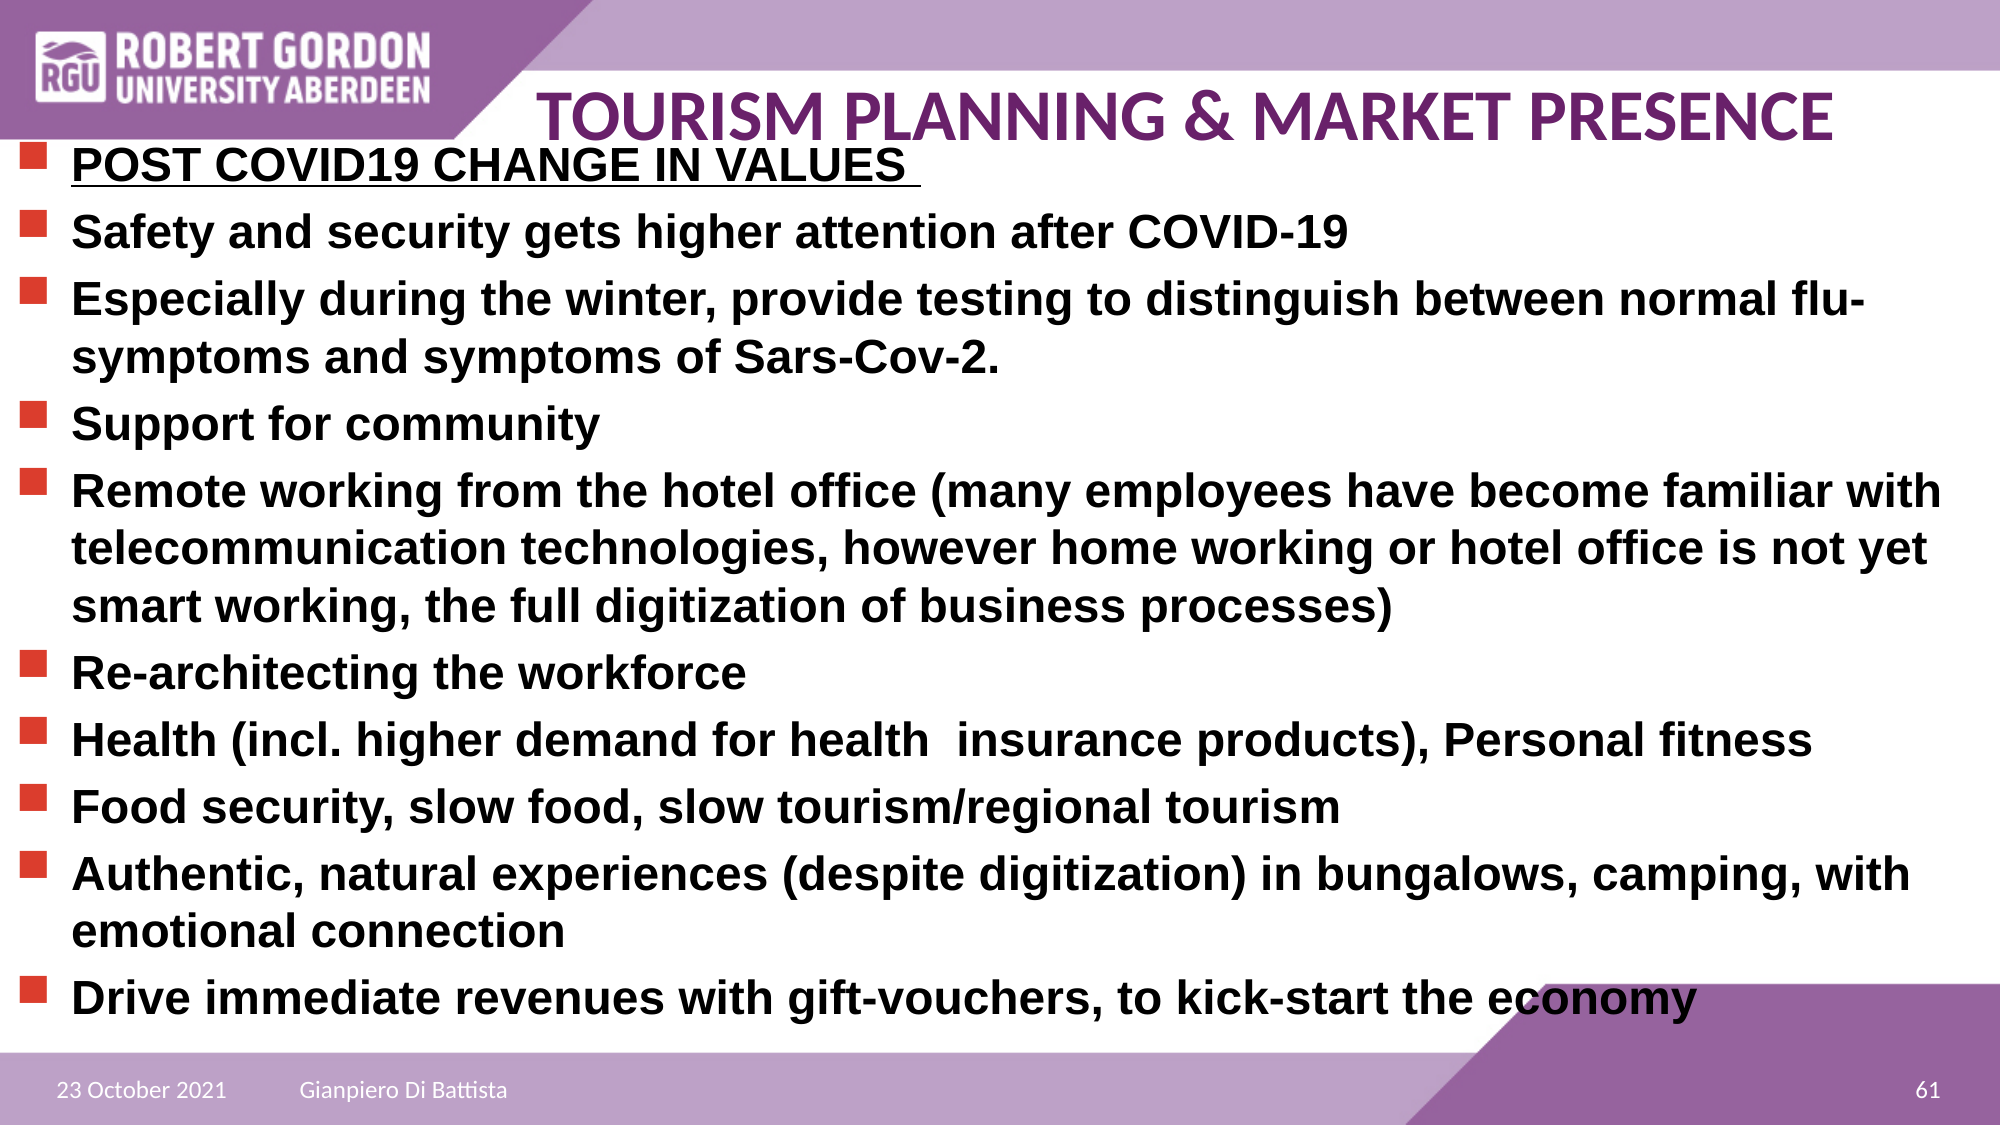

# TOURISM PLANNING & MARKET PRESENCE
POST COVID19 CHANGE IN VALUES
Safety and security gets higher attention after COVID-19
Especially during the winter, provide testing to distinguish between normal flu-symptoms and symptoms of Sars-Cov-2.
Support for community
Remote working from the hotel office (many employees have become familiar with telecommunication technologies, however home working or hotel office is not yet smart working, the full digitization of business processes)
Re-architecting the workforce
Health (incl. higher demand for health  insurance products), Personal fitness
Food security, slow food, slow tourism/regional tourism
Authentic, natural experiences (despite digitization) in bungalows, camping, with emotional connection
Drive immediate revenues with gift-vouchers, to kick-start the economy
61
23 October 2021
Gianpiero Di Battista